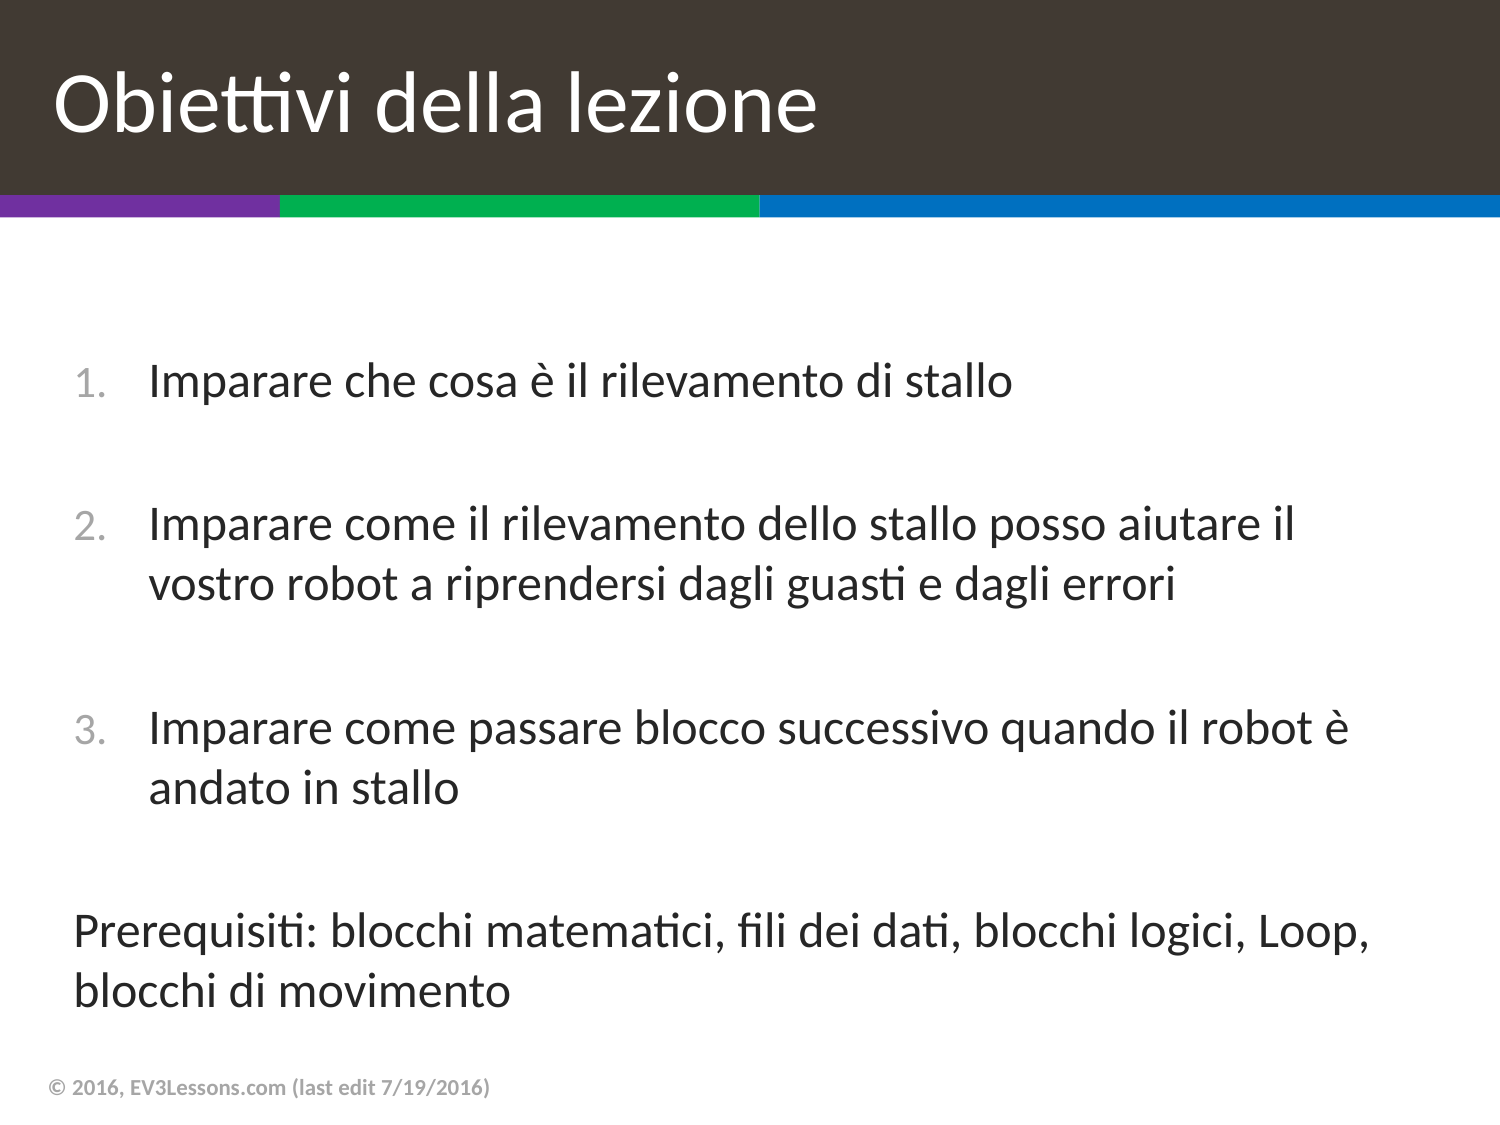

# Obiettivi della lezione
Imparare che cosa è il rilevamento di stallo
Imparare come il rilevamento dello stallo posso aiutare il vostro robot a riprendersi dagli guasti e dagli errori
Imparare come passare blocco successivo quando il robot è andato in stallo
Prerequisiti: blocchi matematici, fili dei dati, blocchi logici, Loop, blocchi di movimento
© 2016, EV3Lessons.com (last edit 7/19/2016)